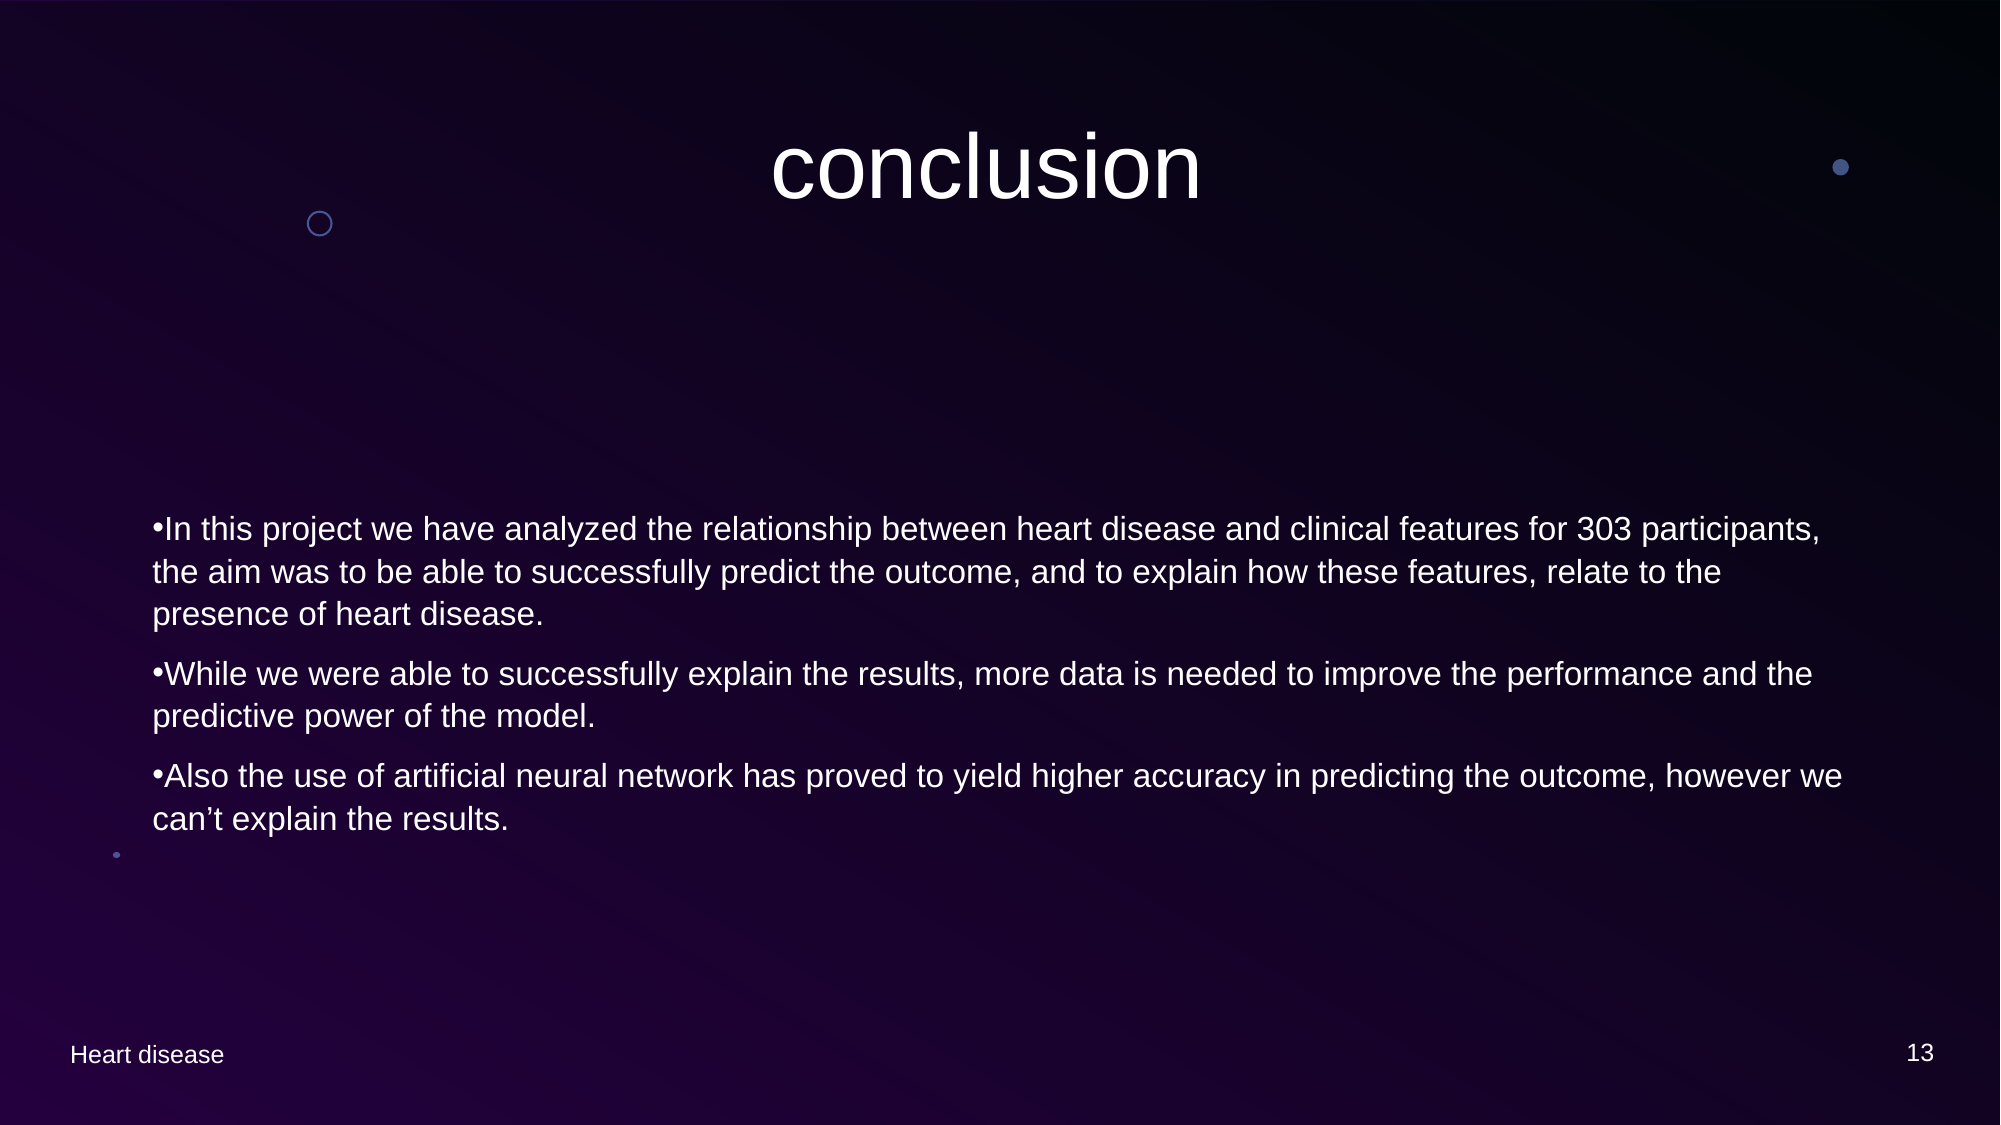

# conclusion
In this project we have analyzed the relationship between heart disease and clinical features for 303 participants, the aim was to be able to successfully predict the outcome, and to explain how these features, relate to the presence of heart disease.
While we were able to successfully explain the results, more data is needed to improve the performance and the predictive power of the model.
Also the use of artificial neural network has proved to yield higher accuracy in predicting the outcome, however we can’t explain the results.
13
Heart disease